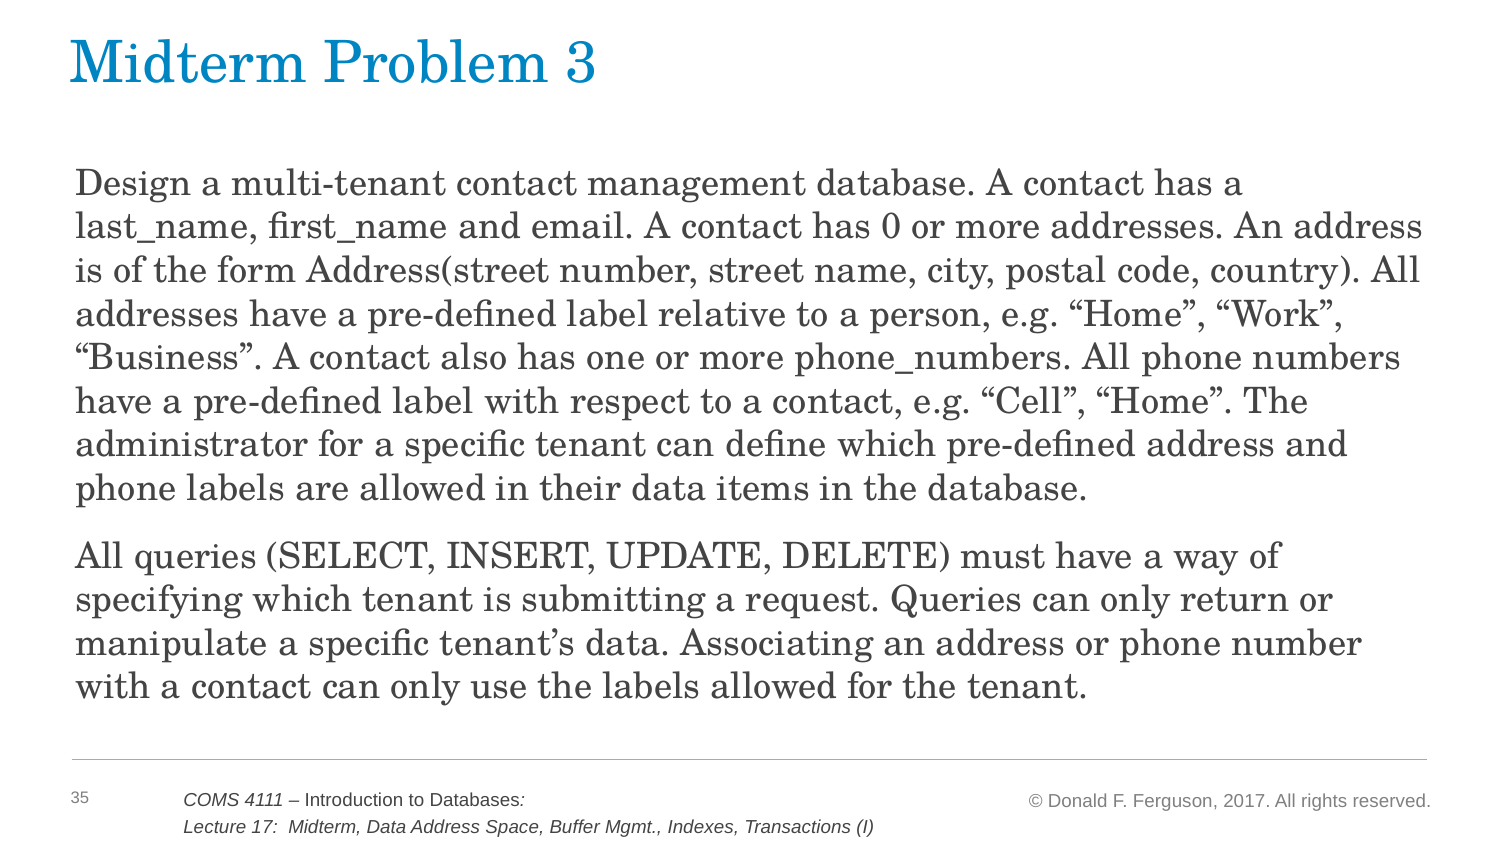

# Midterm Problem 3
Design a multi-tenant contact management database. A contact has a last_name, first_name and email. A contact has 0 or more addresses. An address is of the form Address(street number, street name, city, postal code, country). All addresses have a pre-defined label relative to a person, e.g. “Home”, “Work”, “Business”. A contact also has one or more phone_numbers. All phone numbers have a pre-defined label with respect to a contact, e.g. “Cell”, “Home”. The administrator for a specific tenant can define which pre-defined address and phone labels are allowed in their data items in the database.
All queries (SELECT, INSERT, UPDATE, DELETE) must have a way of specifying which tenant is submitting a request. Queries can only return or manipulate a specific tenant’s data. Associating an address or phone number with a contact can only use the labels allowed for the tenant.